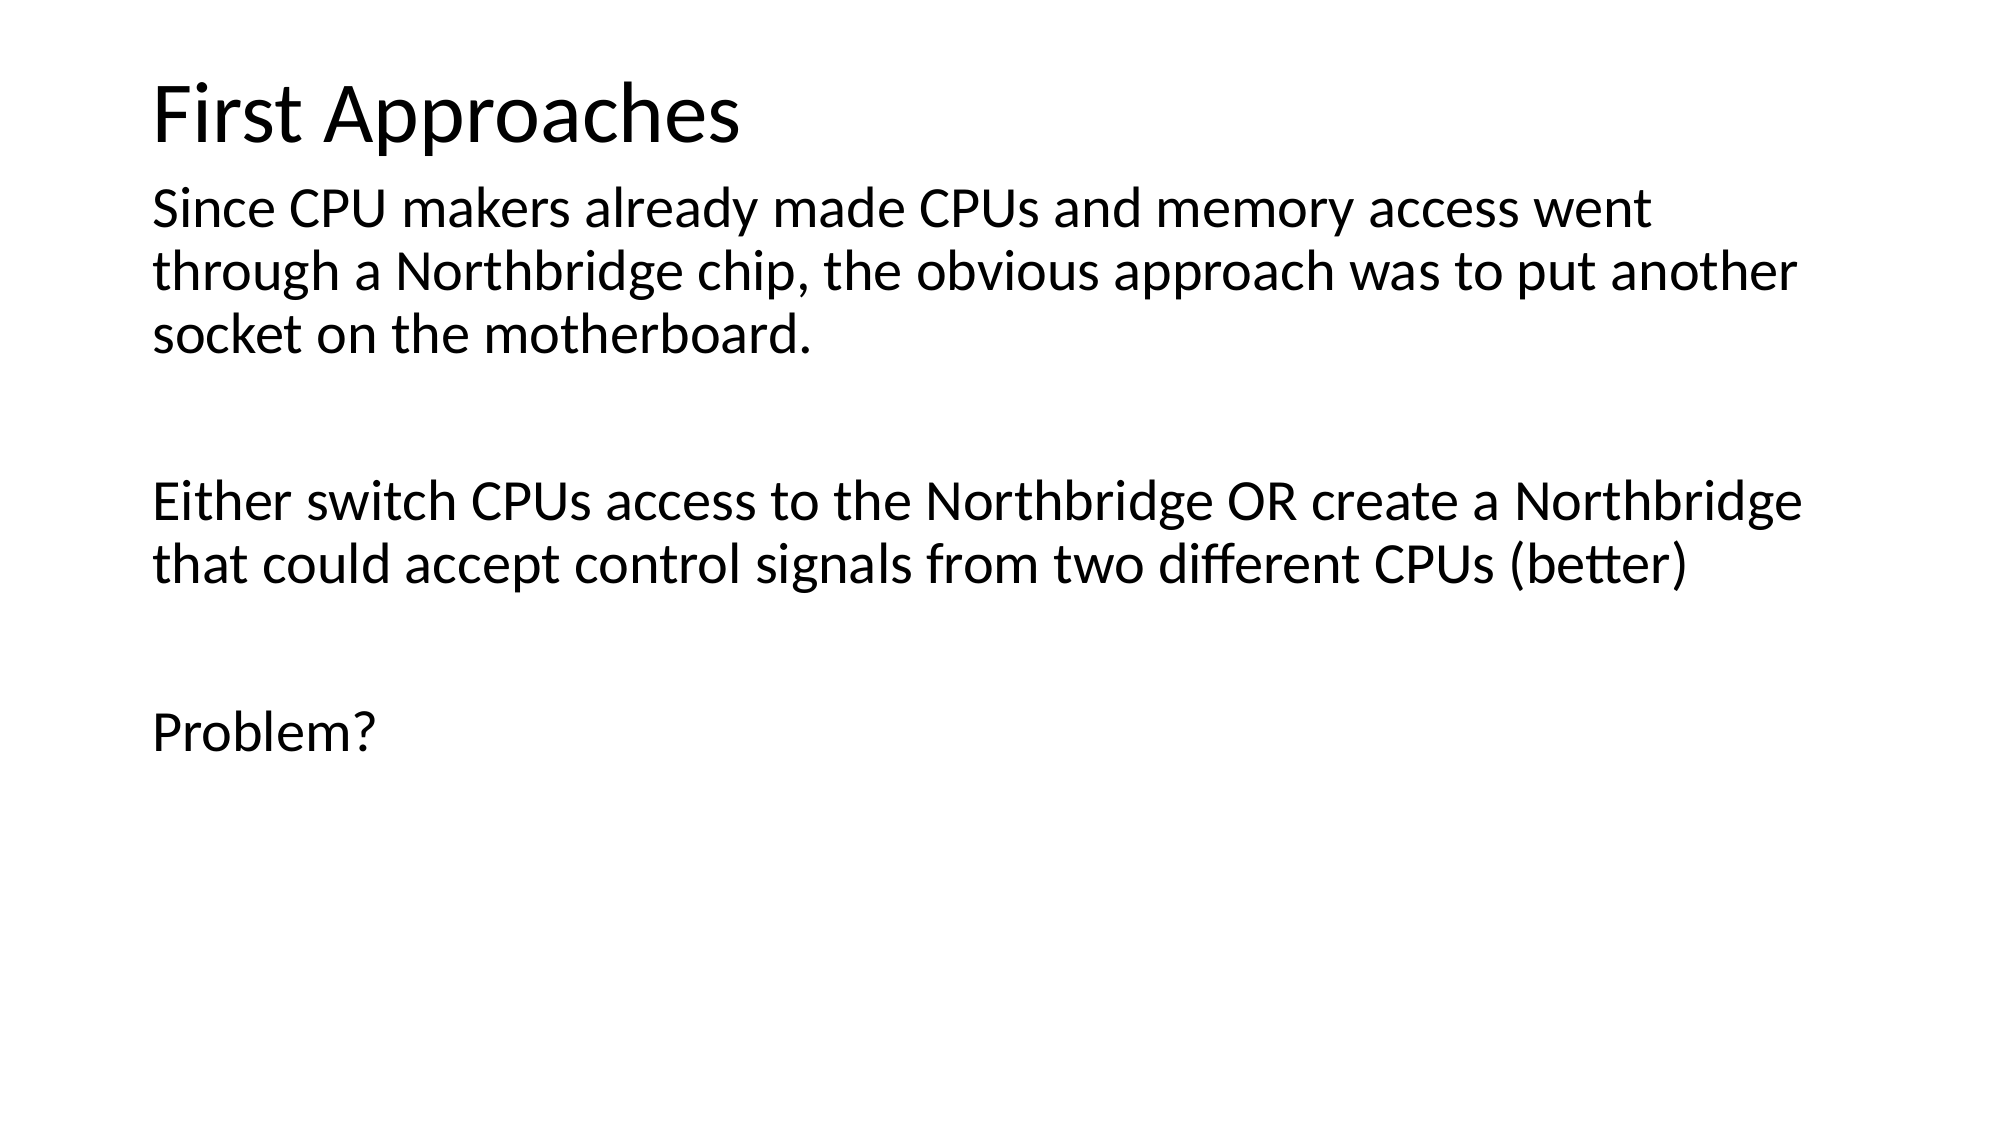

# First Approaches
Since CPU makers already made CPUs and memory access went through a Northbridge chip, the obvious approach was to put another socket on the motherboard.

Either switch CPUs access to the Northbridge OR create a Northbridge that could accept control signals from two different CPUs (better)

Problem?